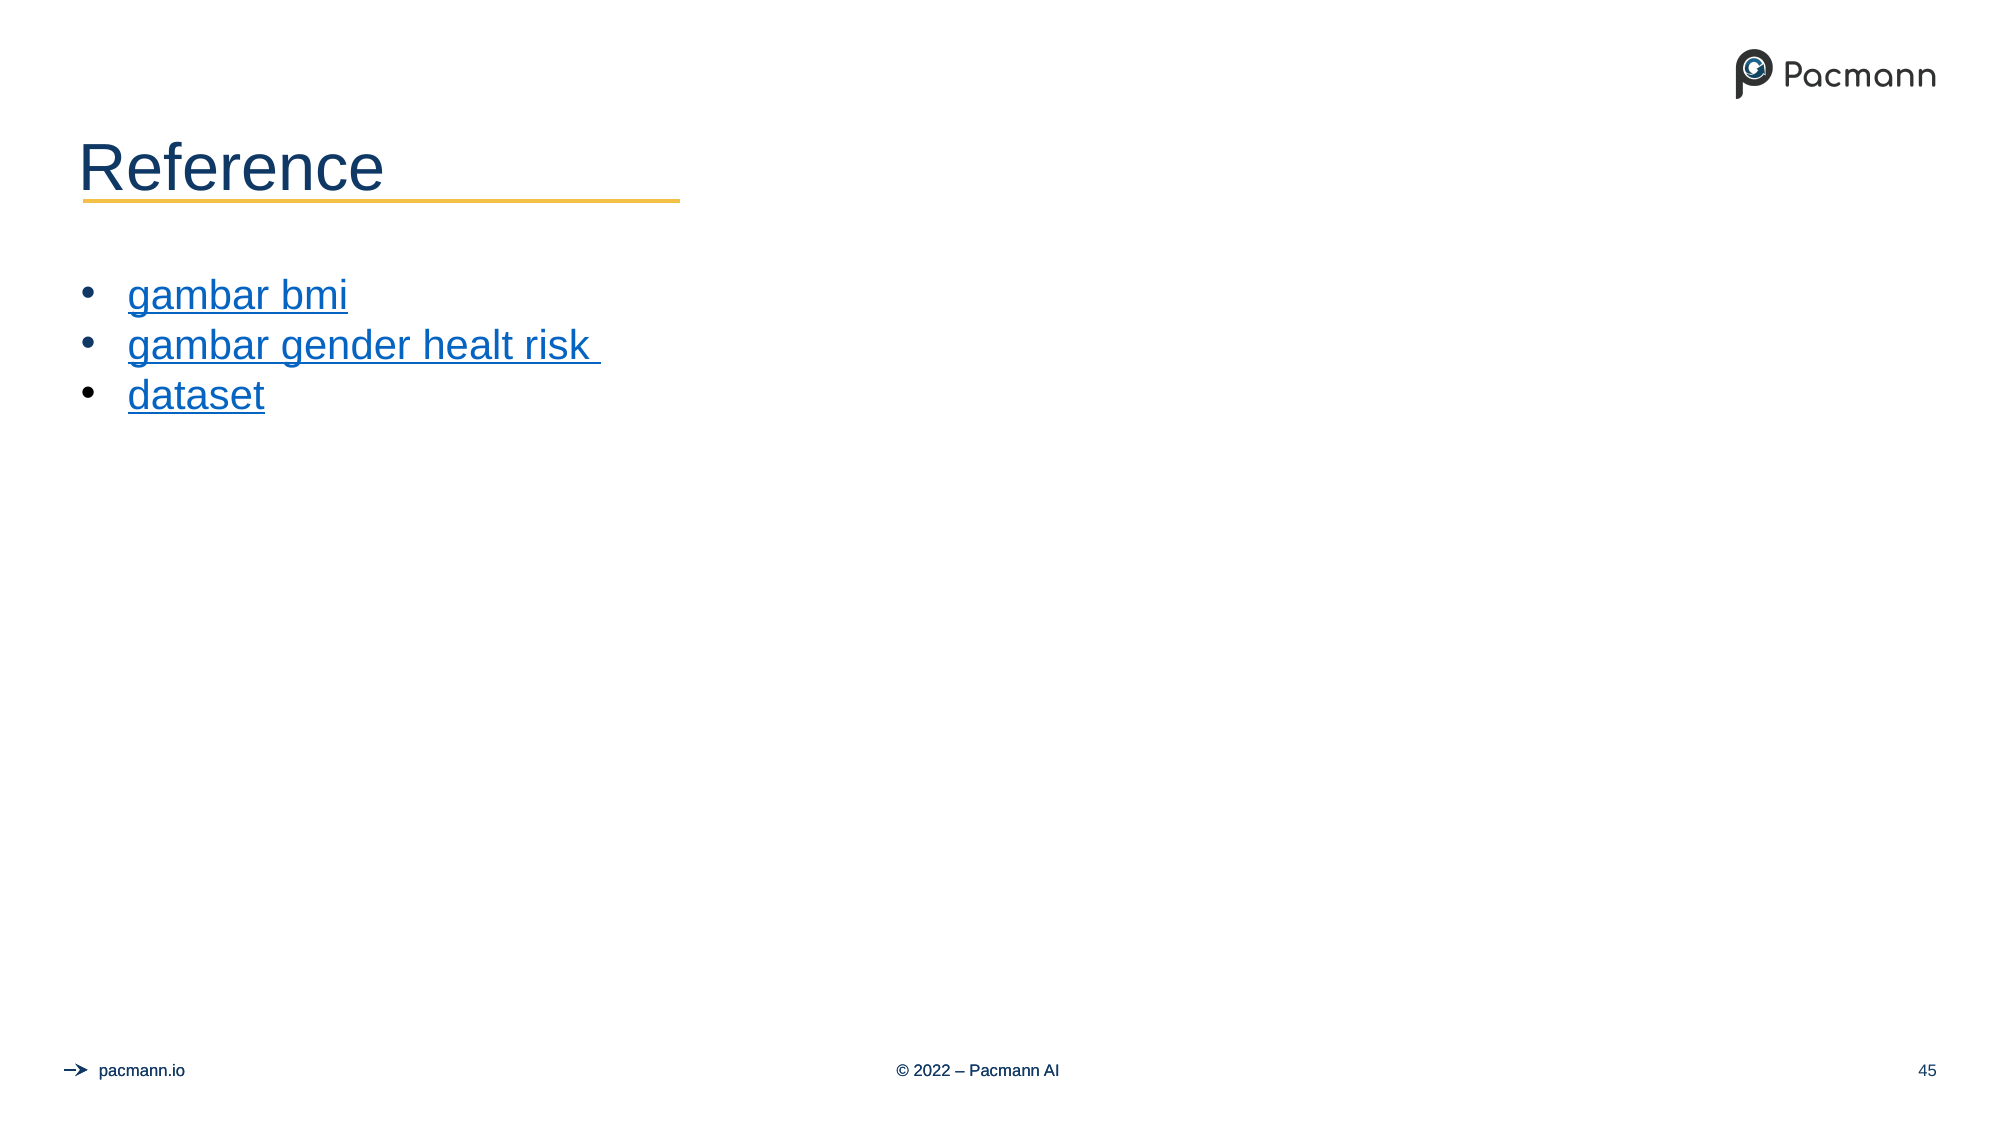

# Reference
gambar bmi
gambar gender healt risk
dataset